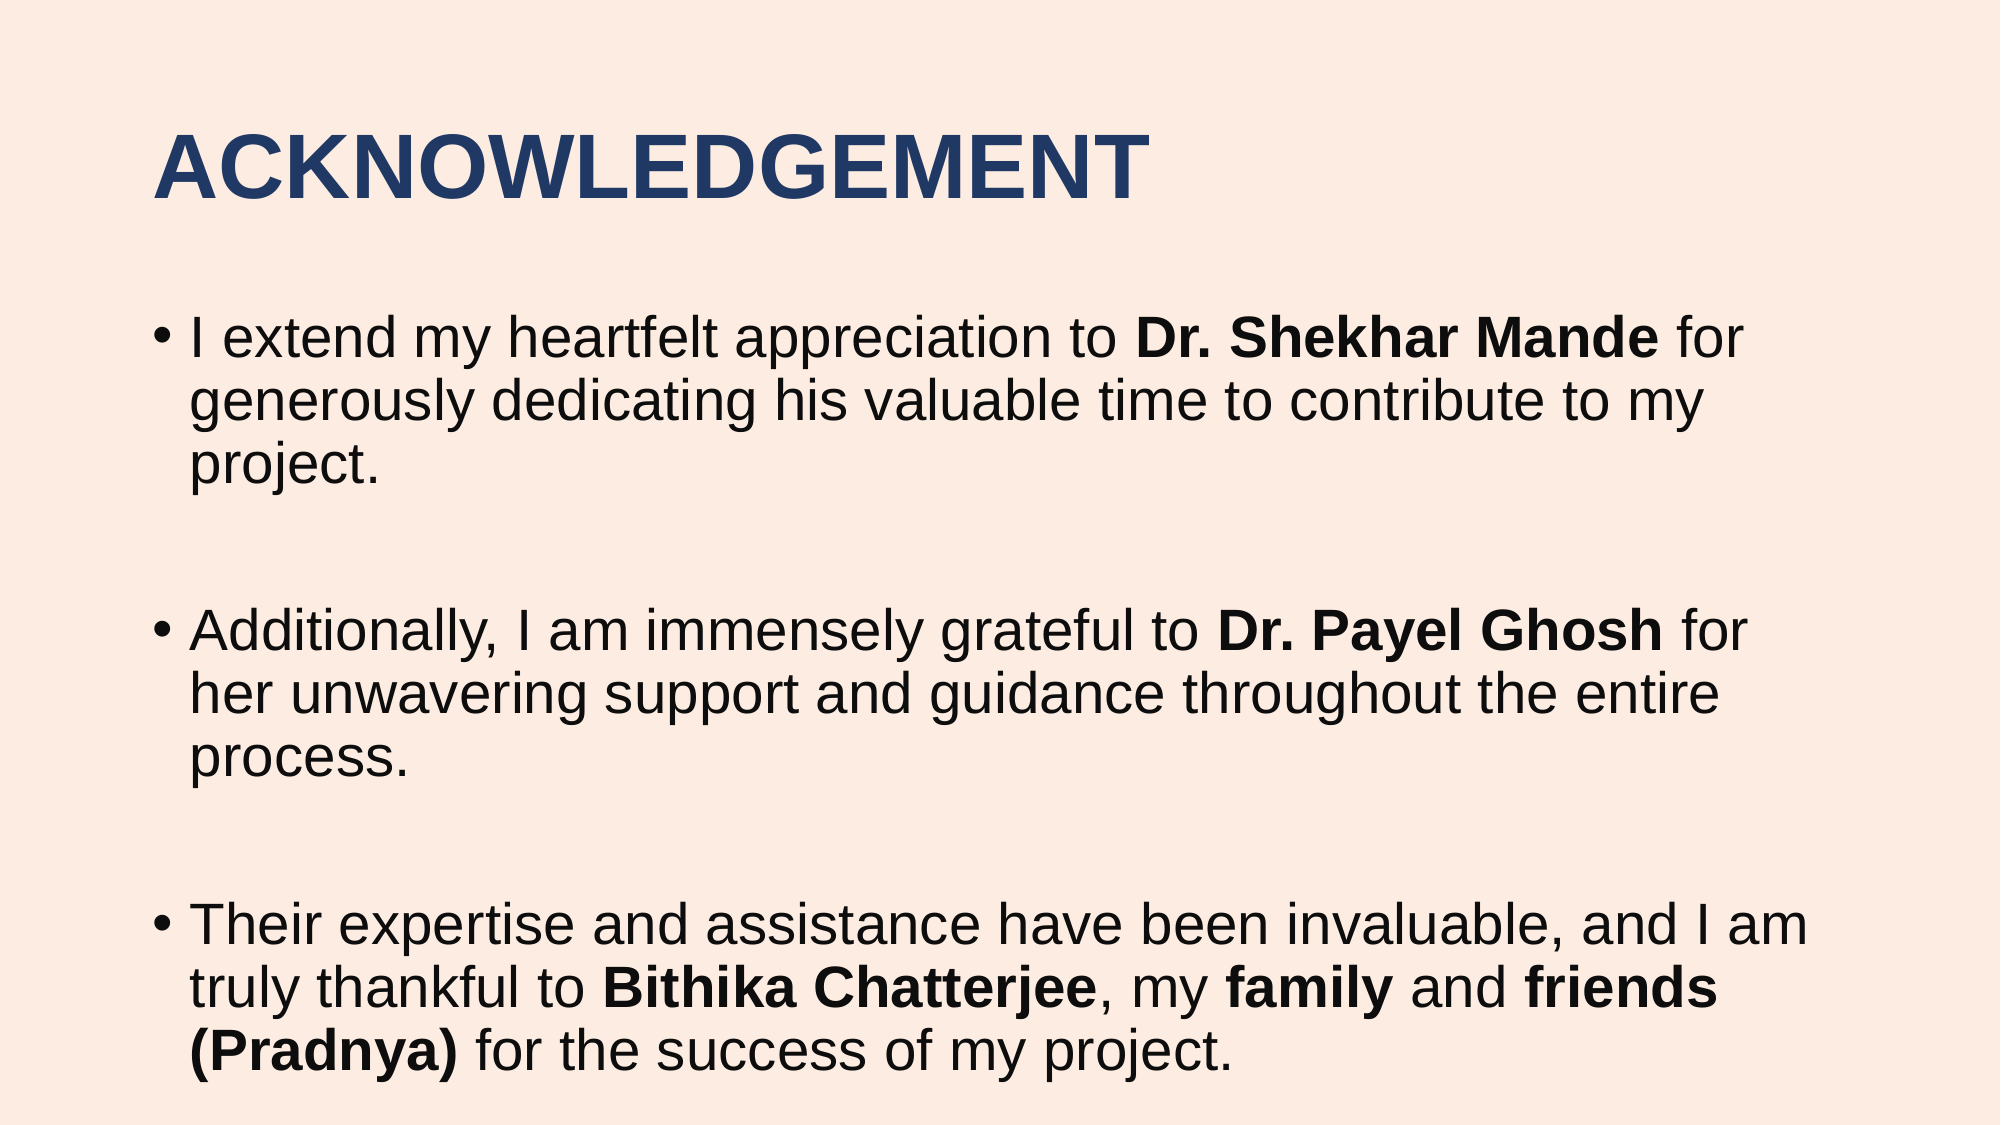

# ACKNOWLEDGEMENT
I extend my heartfelt appreciation to Dr. Shekhar Mande for generously dedicating his valuable time to contribute to my project.

Additionally, I am immensely grateful to Dr. Payel Ghosh for her unwavering support and guidance throughout the entire process.

Their expertise and assistance have been invaluable, and I am truly thankful to Bithika Chatterjee, my family and friends (Pradnya) for the success of my project.